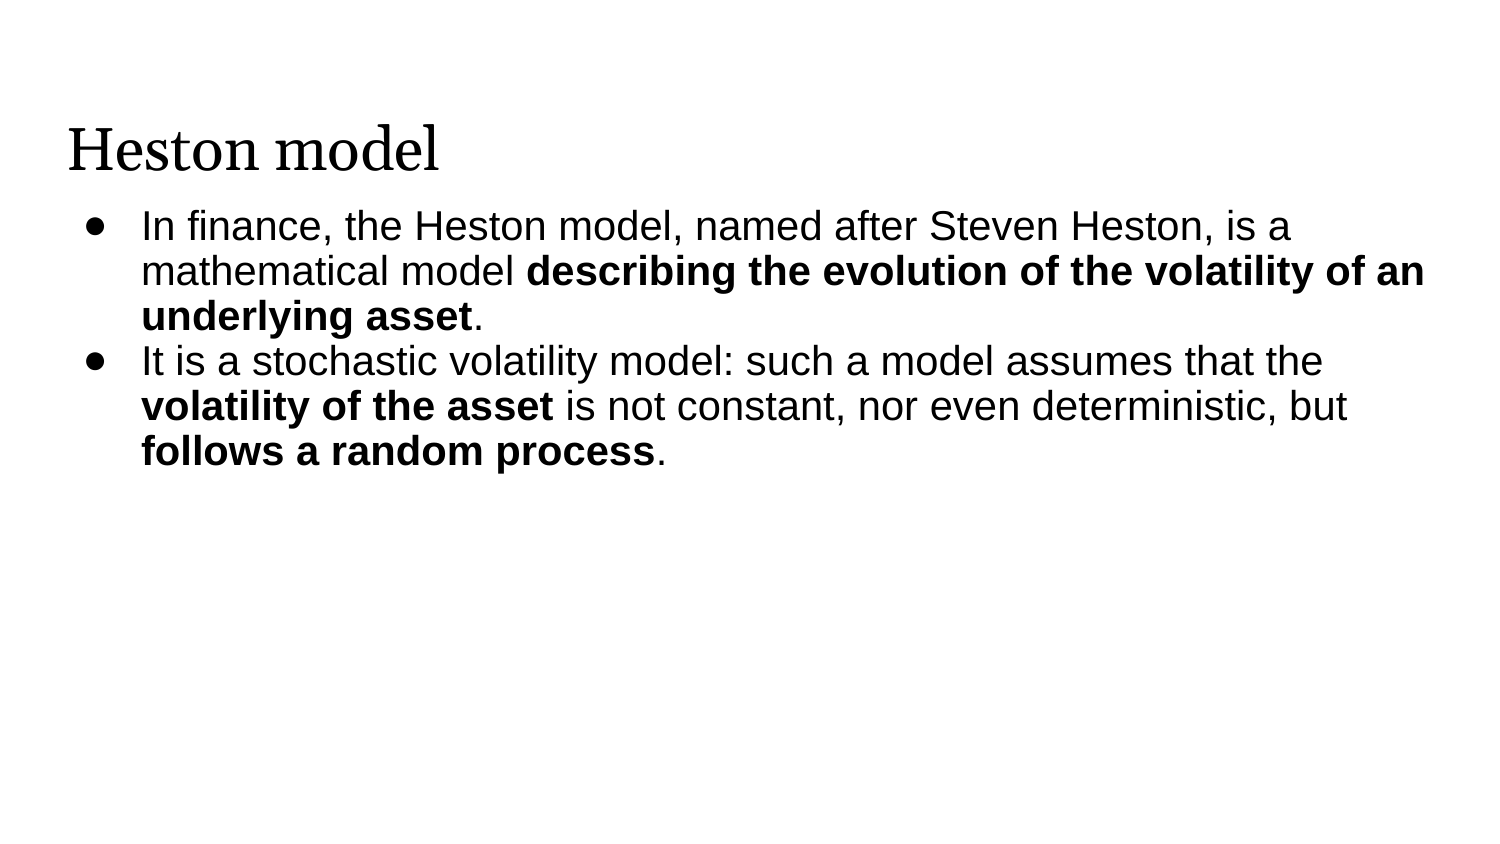

# Heston model

In finance, the Heston model, named after Steven Heston, is a mathematical model describing the evolution of the volatility of an underlying asset.
It is a stochastic volatility model: such a model assumes that the volatility of the asset is not constant, nor even deterministic, but follows a random process.